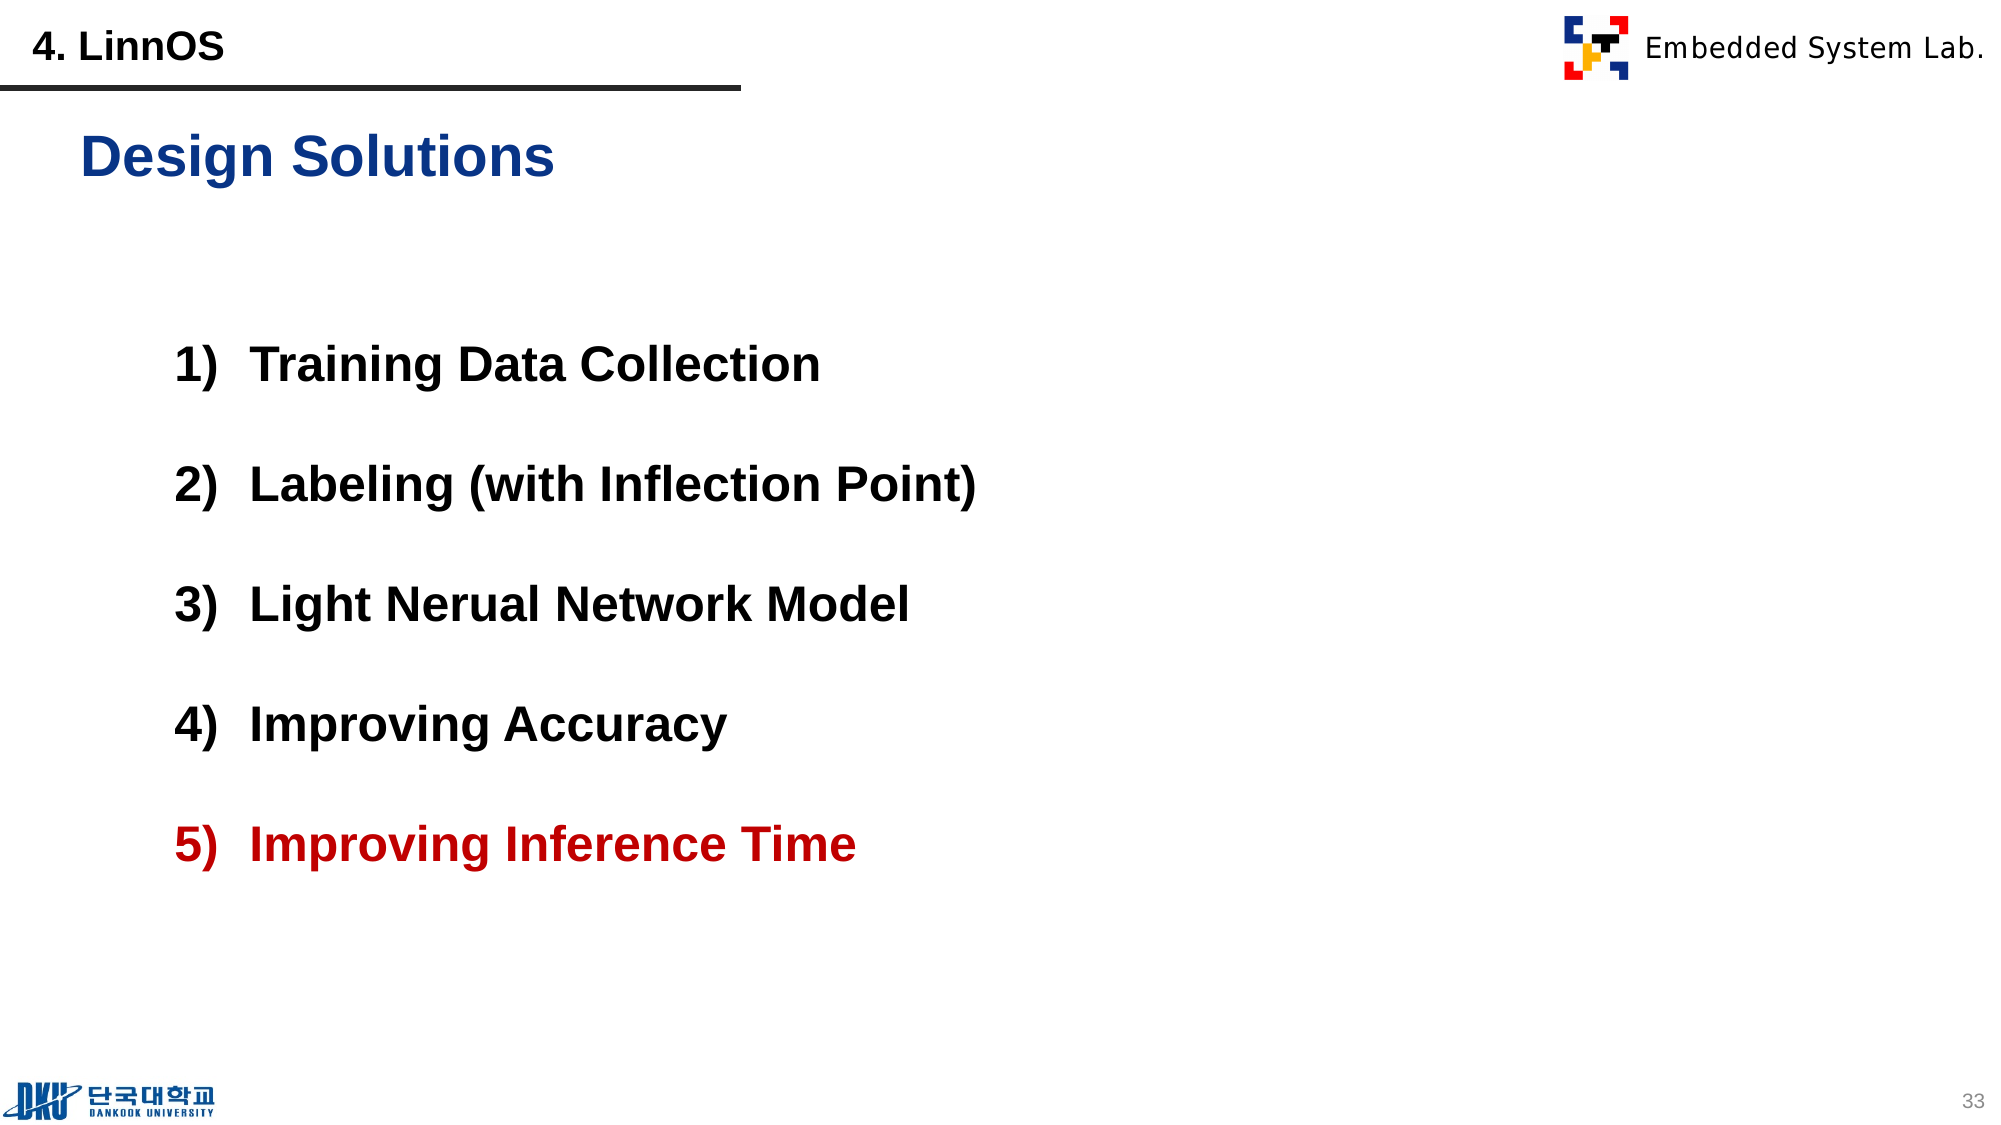

# 4. LinnOS
Design Solutions

Training Data Collection

Labeling (with Inflection Point)

Light Nerual Network Model

Improving Accuracy

Improving Inference Time
33